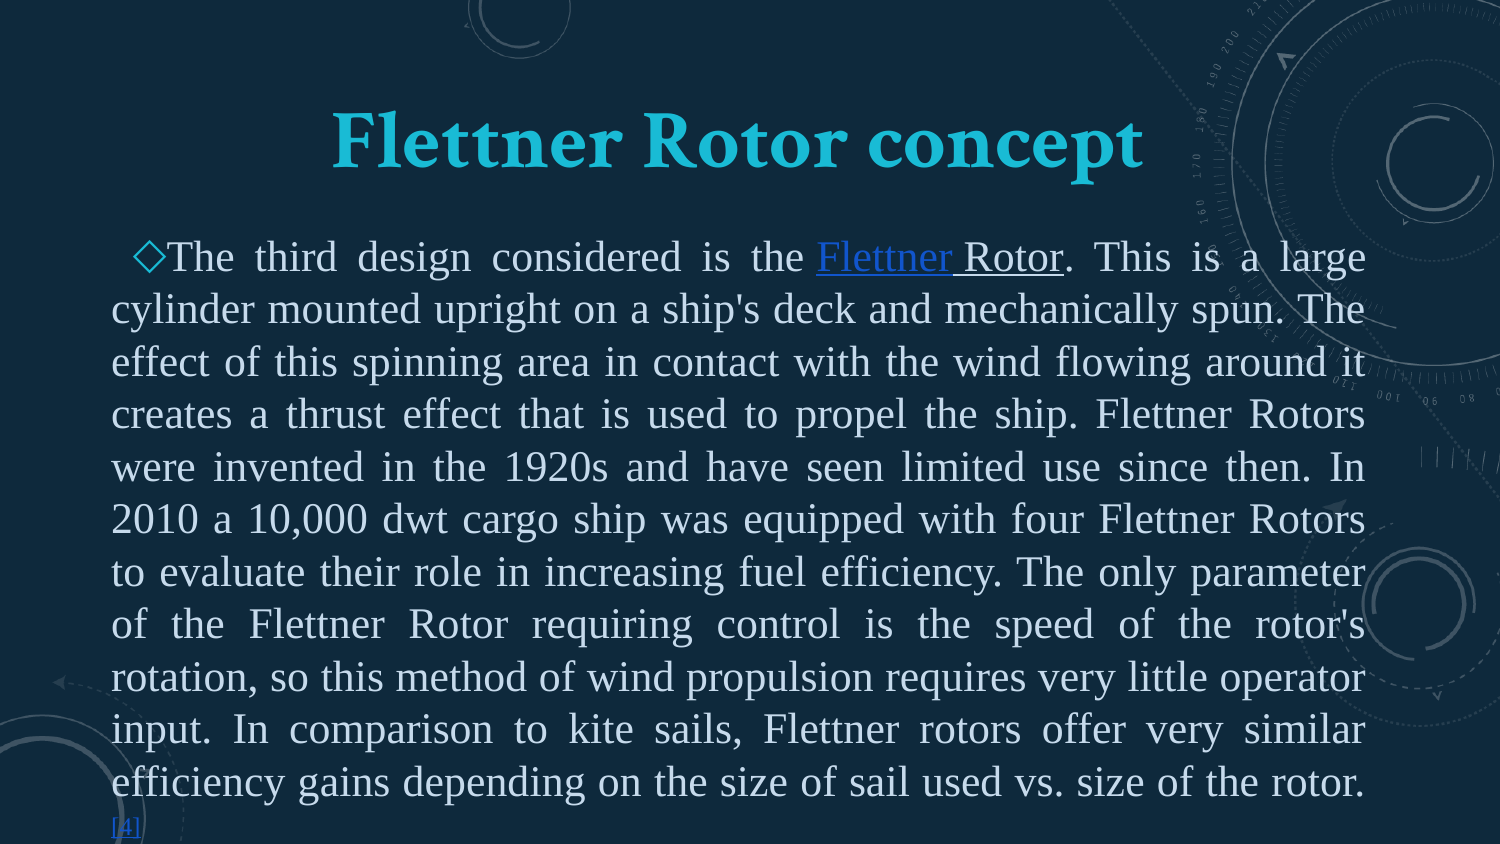

# Flettner Rotor concept
The third design considered is the Flettner Rotor. This is a large cylinder mounted upright on a ship's deck and mechanically spun. The effect of this spinning area in contact with the wind flowing around it creates a thrust effect that is used to propel the ship. Flettner Rotors were invented in the 1920s and have seen limited use since then. In 2010 a 10,000 dwt cargo ship was equipped with four Flettner Rotors to evaluate their role in increasing fuel efficiency. The only parameter of the Flettner Rotor requiring control is the speed of the rotor's rotation, so this method of wind propulsion requires very little operator input. In comparison to kite sails, Flettner rotors offer very similar efficiency gains depending on the size of sail used vs. size of the rotor.[4]